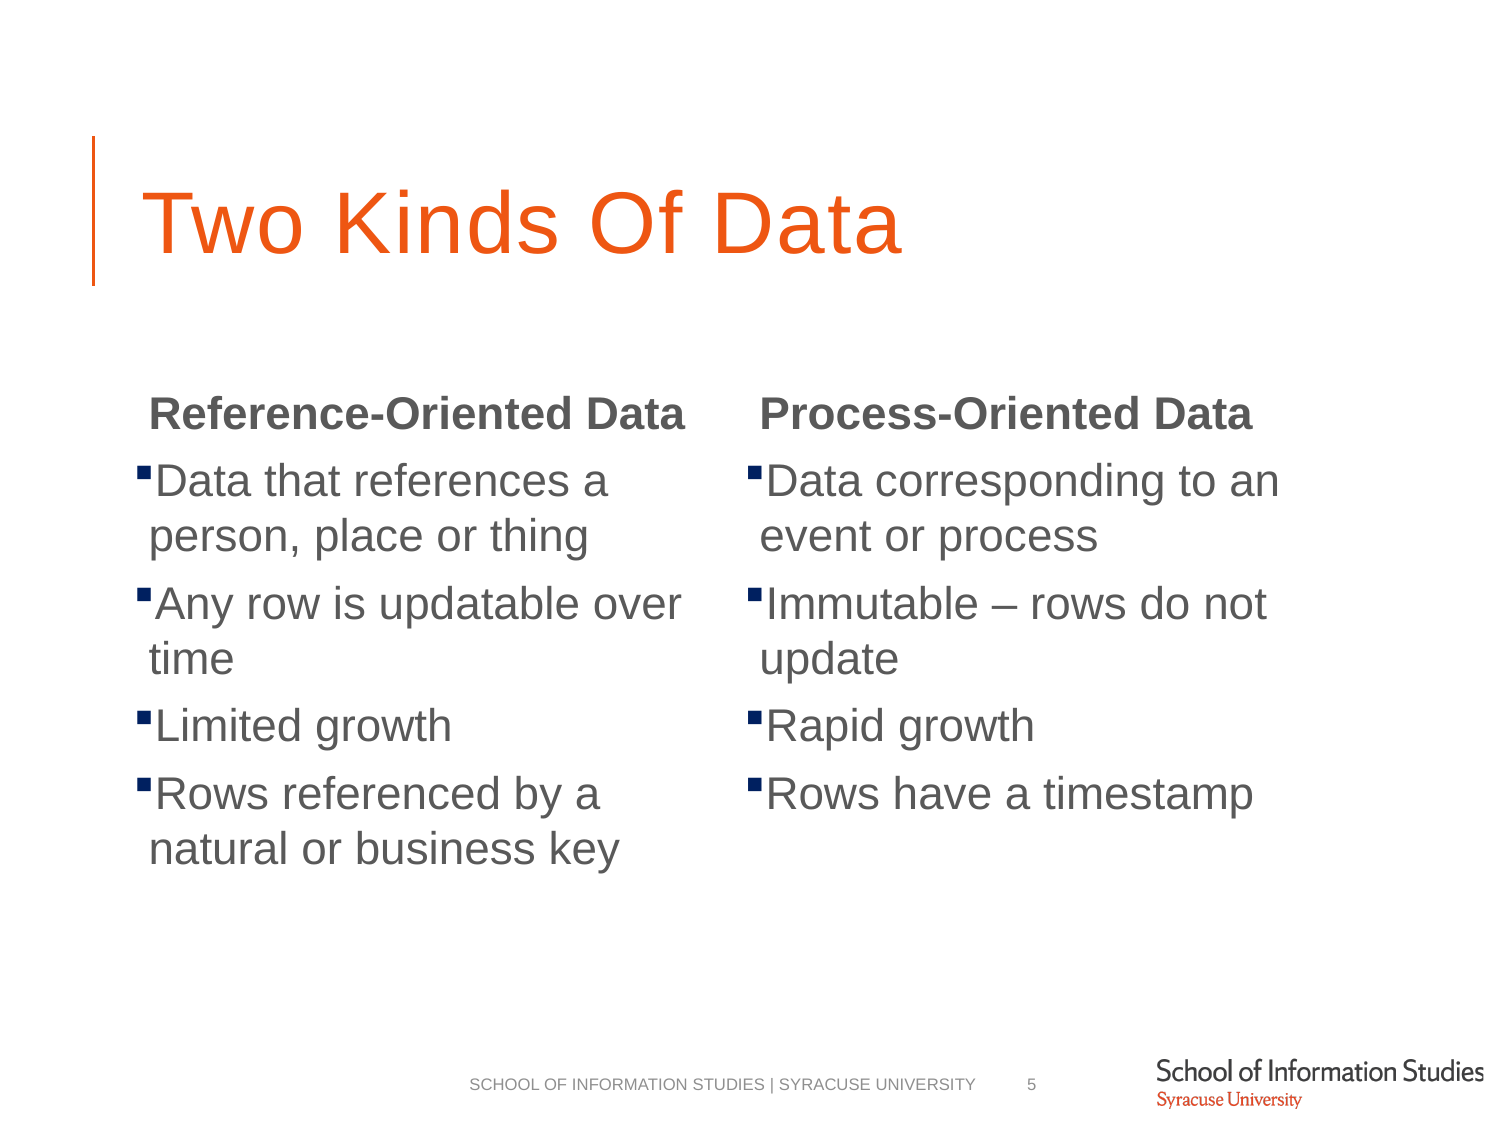

# Two Kinds Of Data
Reference-Oriented Data
Data that references a person, place or thing
Any row is updatable over time
Limited growth
Rows referenced by a natural or business key
Process-Oriented Data
Data corresponding to an event or process
Immutable – rows do not update
Rapid growth
Rows have a timestamp

School of Information Studies | Syracuse University
5